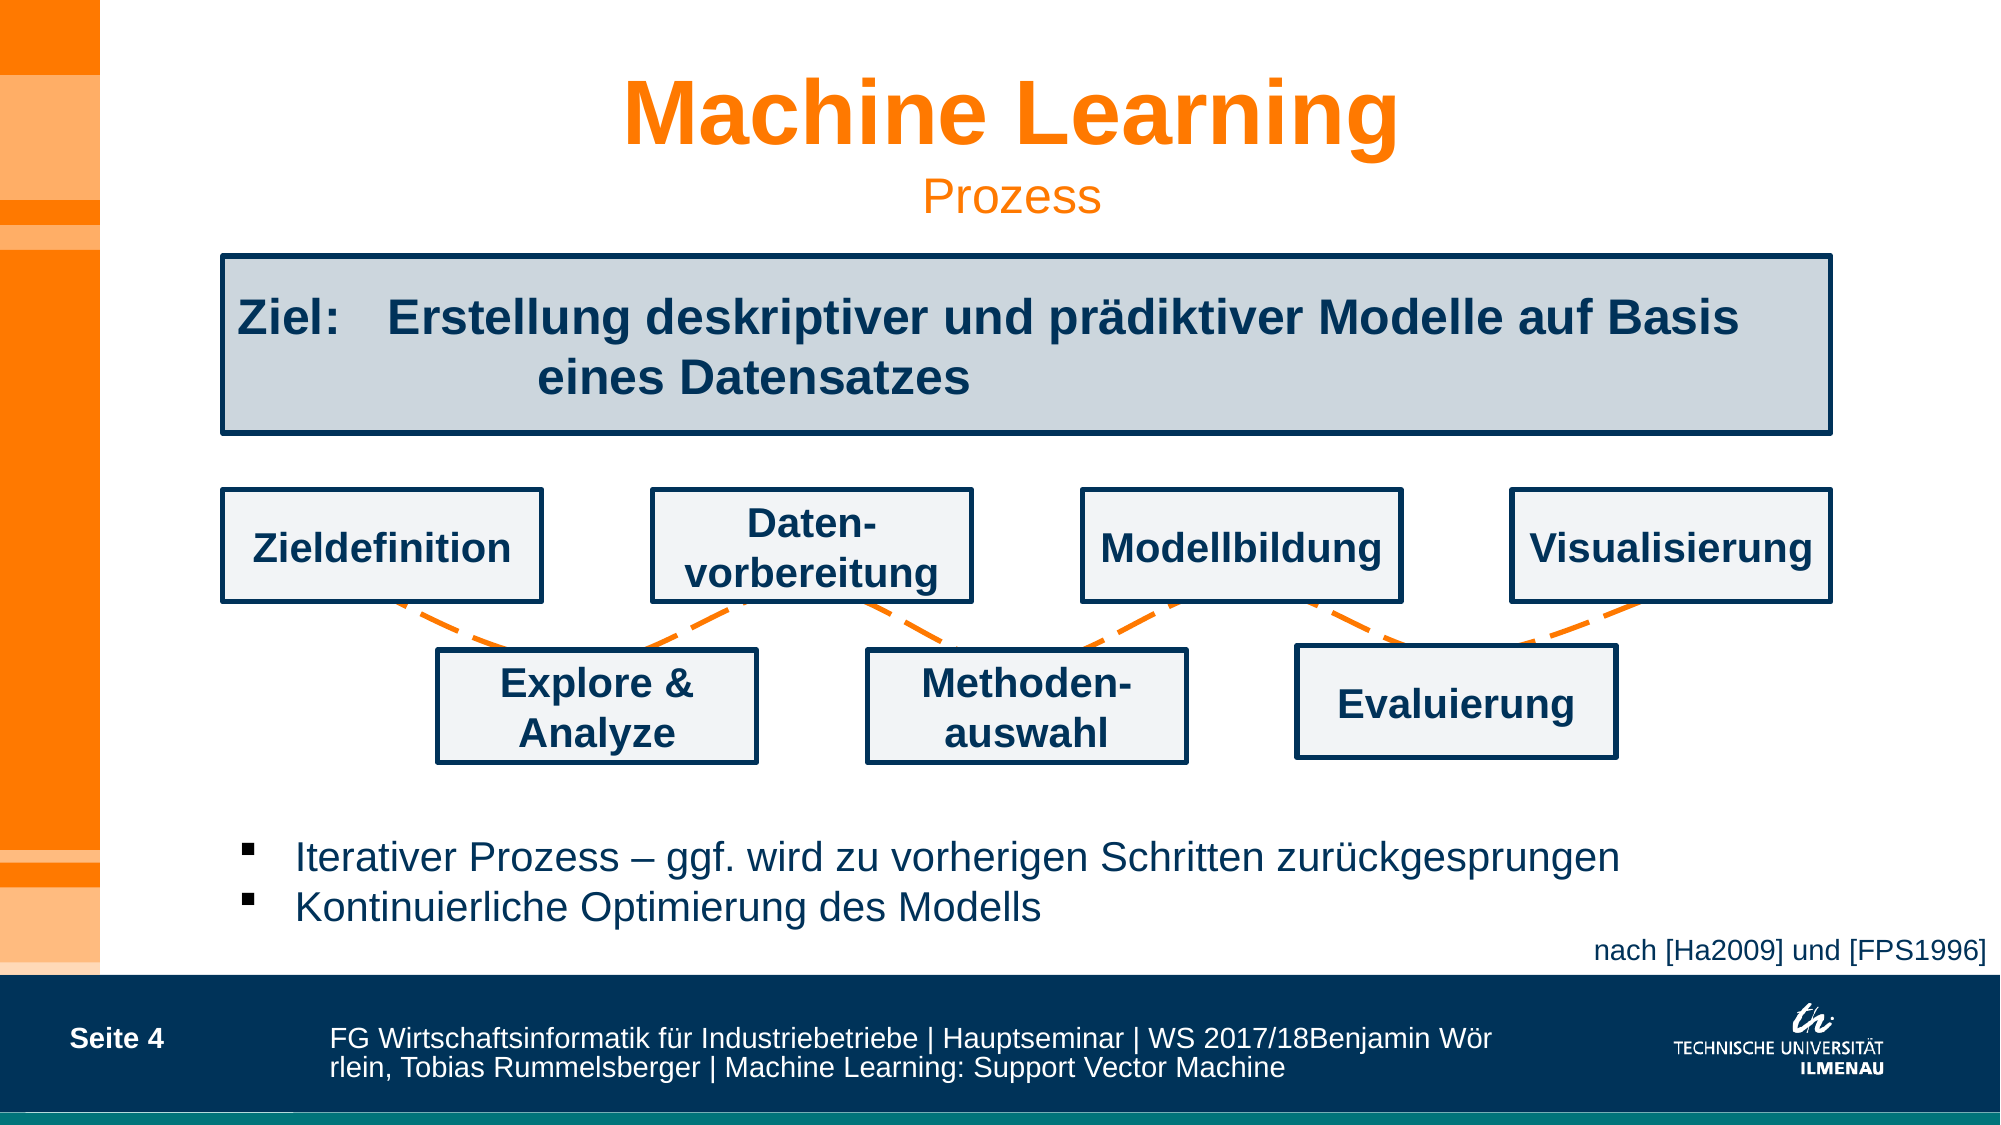

# Machine Learning Prozess
Ziel:	Erstellung deskriptiver und prädiktiver Modelle auf Basis
		eines Datensatzes

Zieldefinition

Daten-vorbereitung

Modellbildung

Visualisierung

Evaluierung

Explore & Analyze
Methoden-auswahl

Iterativer Prozess – ggf. wird zu vorherigen Schritten zurückgesprungen
Kontinuierliche Optimierung des Modells
nach [Ha2009] und [FPS1996]
Seite 4
FG Wirtschaftsinformatik für Industriebetriebe | Hauptseminar | WS 2017/18
Benjamin Wörrlein, Tobias Rummelsberger | Machine Learning: Support Vector Machine